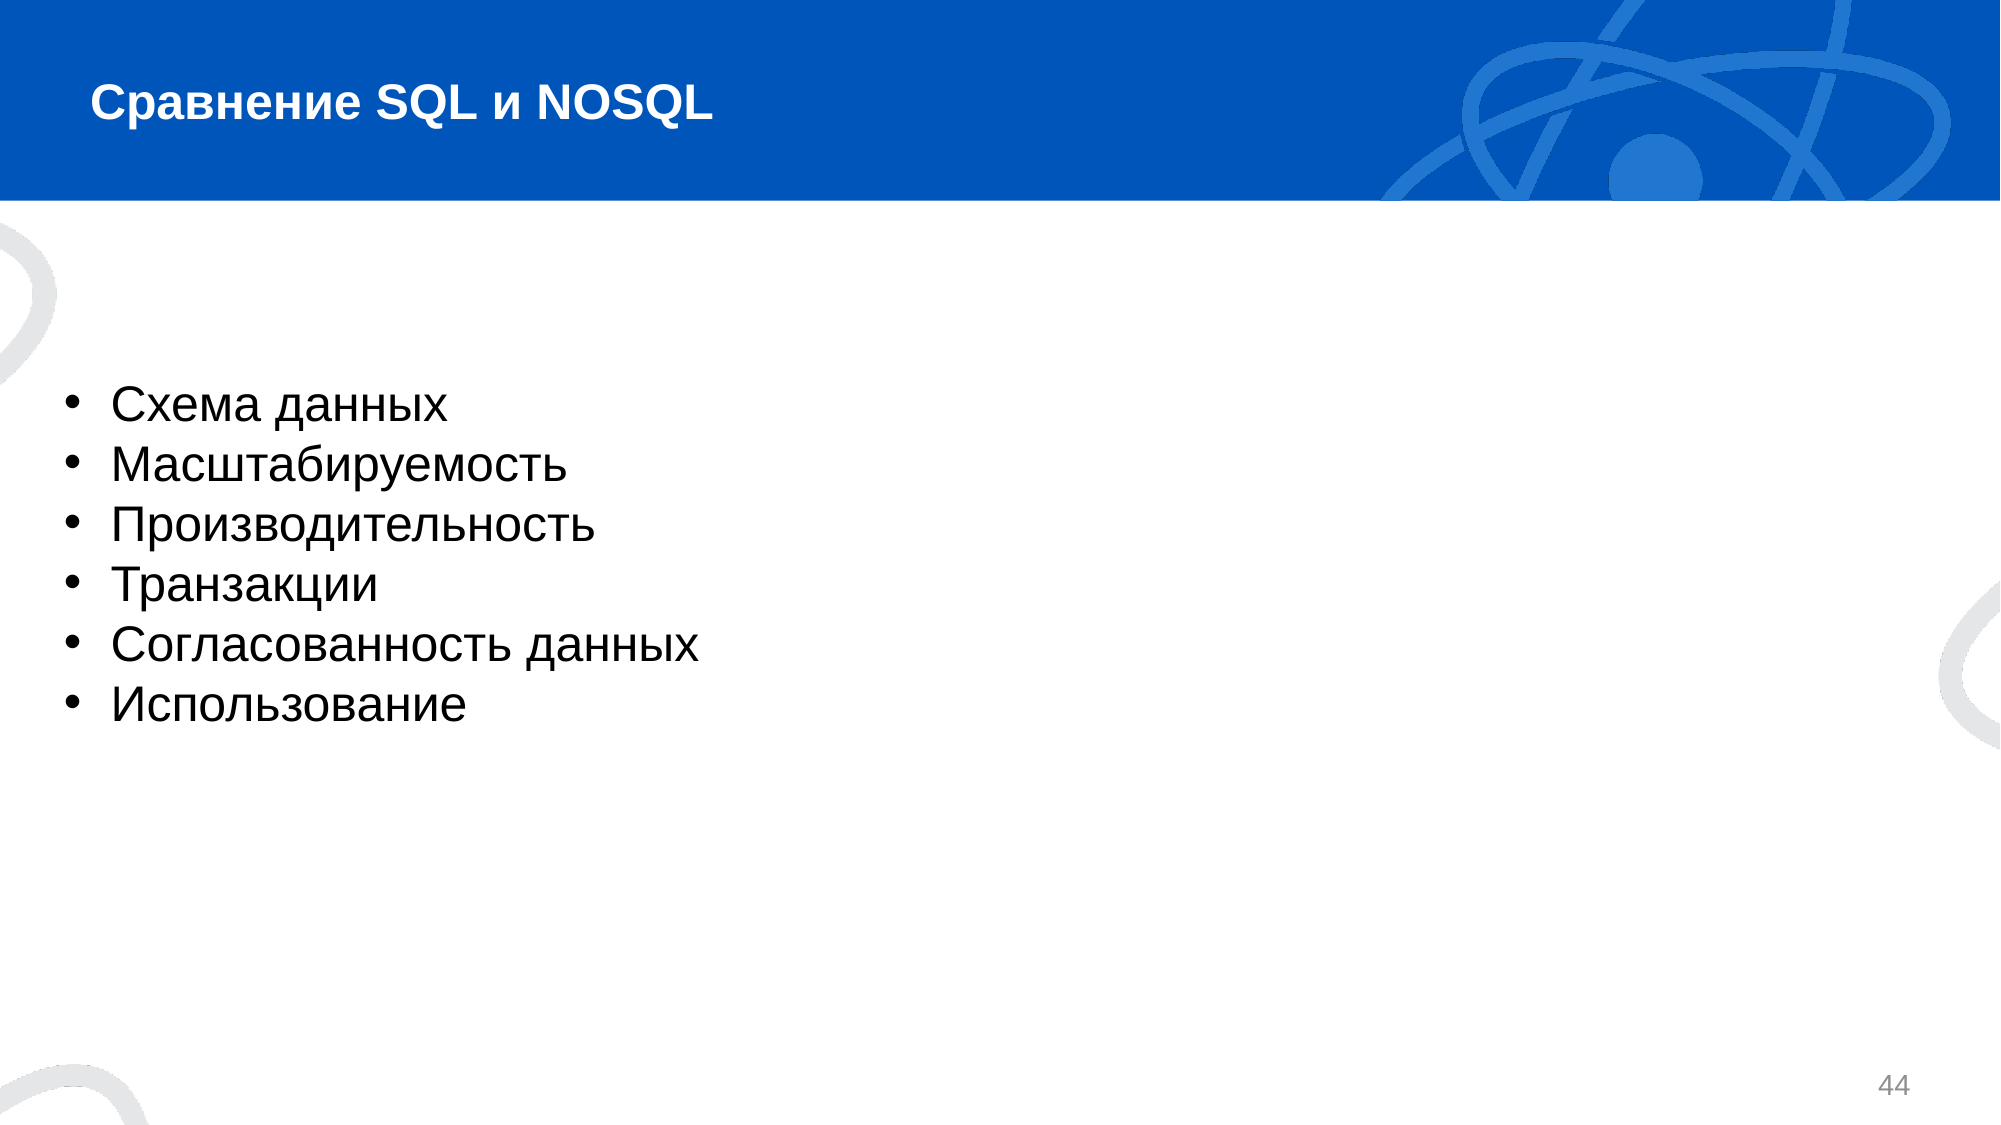

Сравнение SQL и NOSQL
Схема данных
Масштабируемость
Производительность
Транзакции
Согласованность данных
Использование